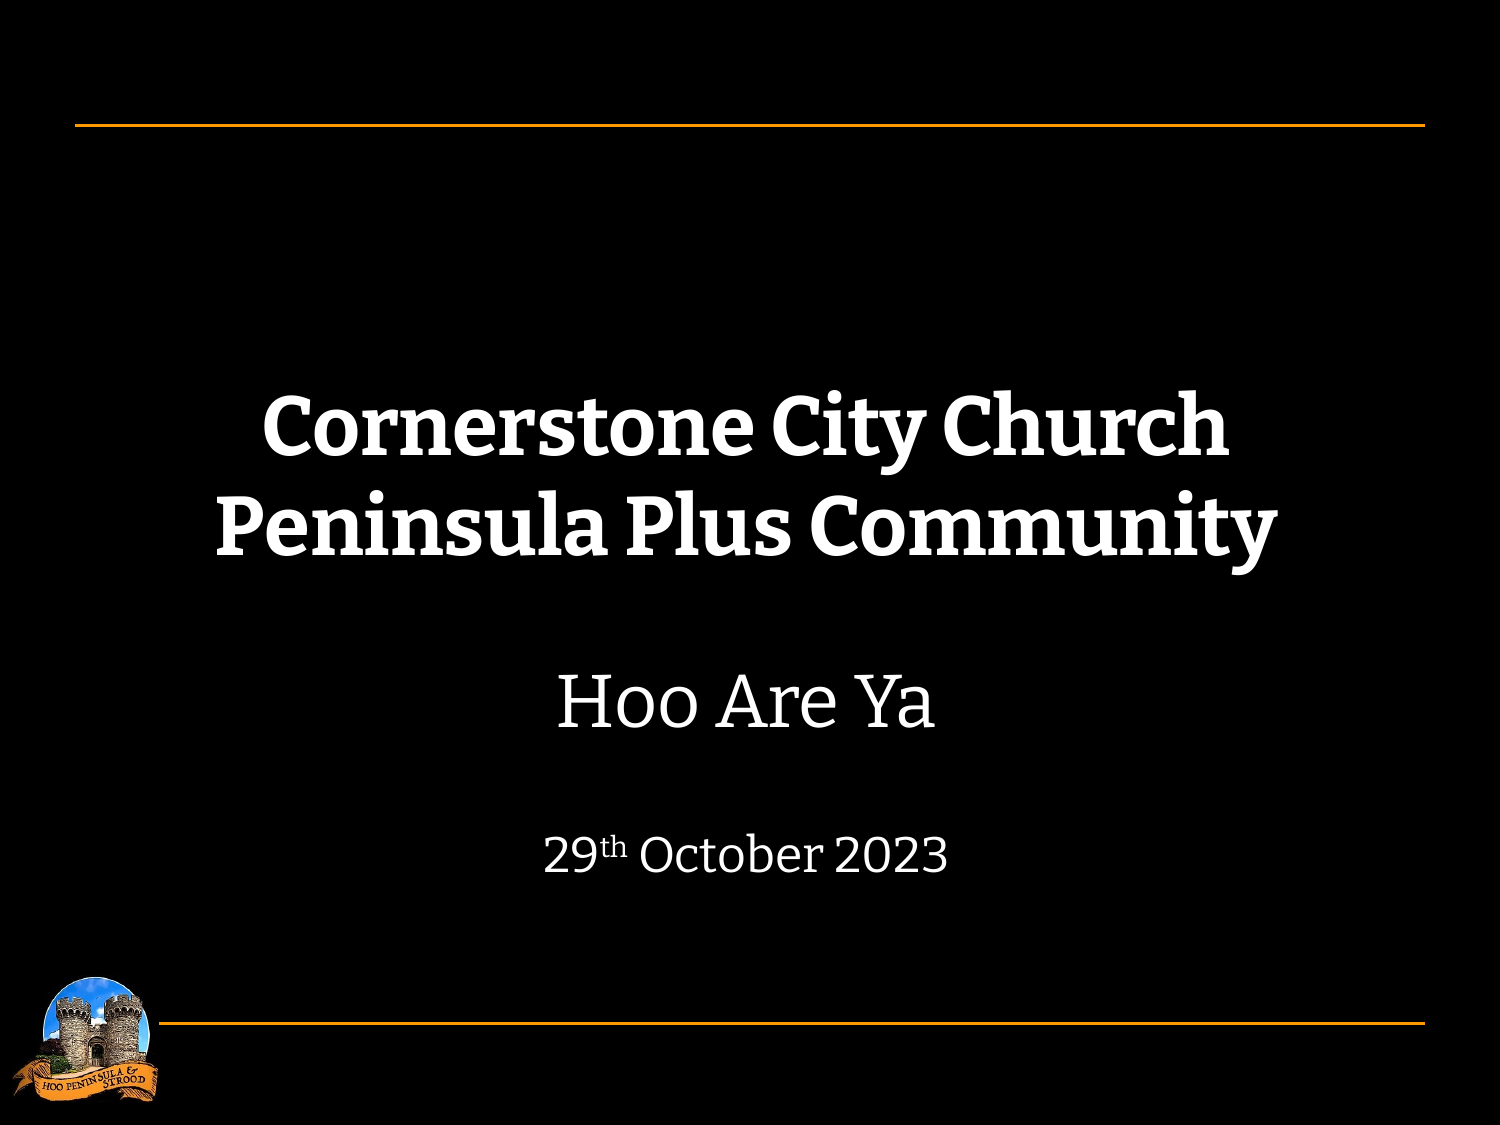

Cornerstone City Church
Peninsula Plus Community
Hoo Are Ya
29th October 2023